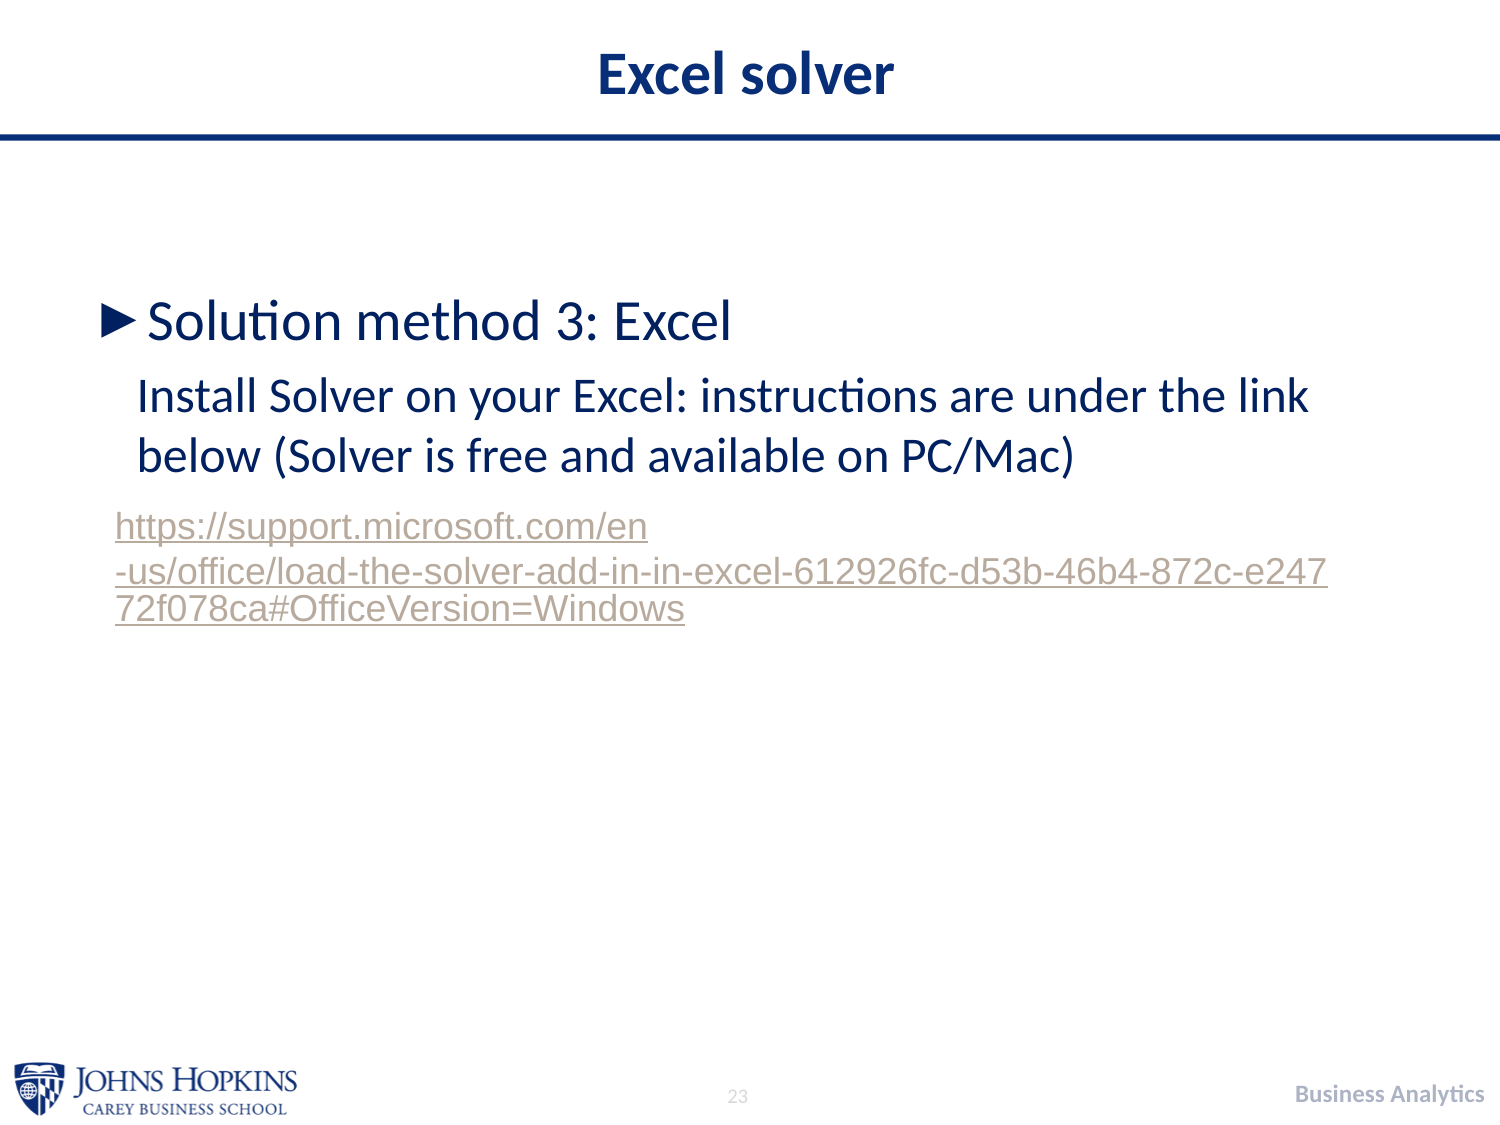

# Excel solver
Solution method 3: Excel
Install Solver on your Excel: instructions are under the link below (Solver is free and available on PC/Mac)
https://support.microsoft.com/en-us/office/load-the-solver-add-in-in-excel-612926fc-d53b-46b4-872c-e24772f078ca#OfficeVersion=Windows
23